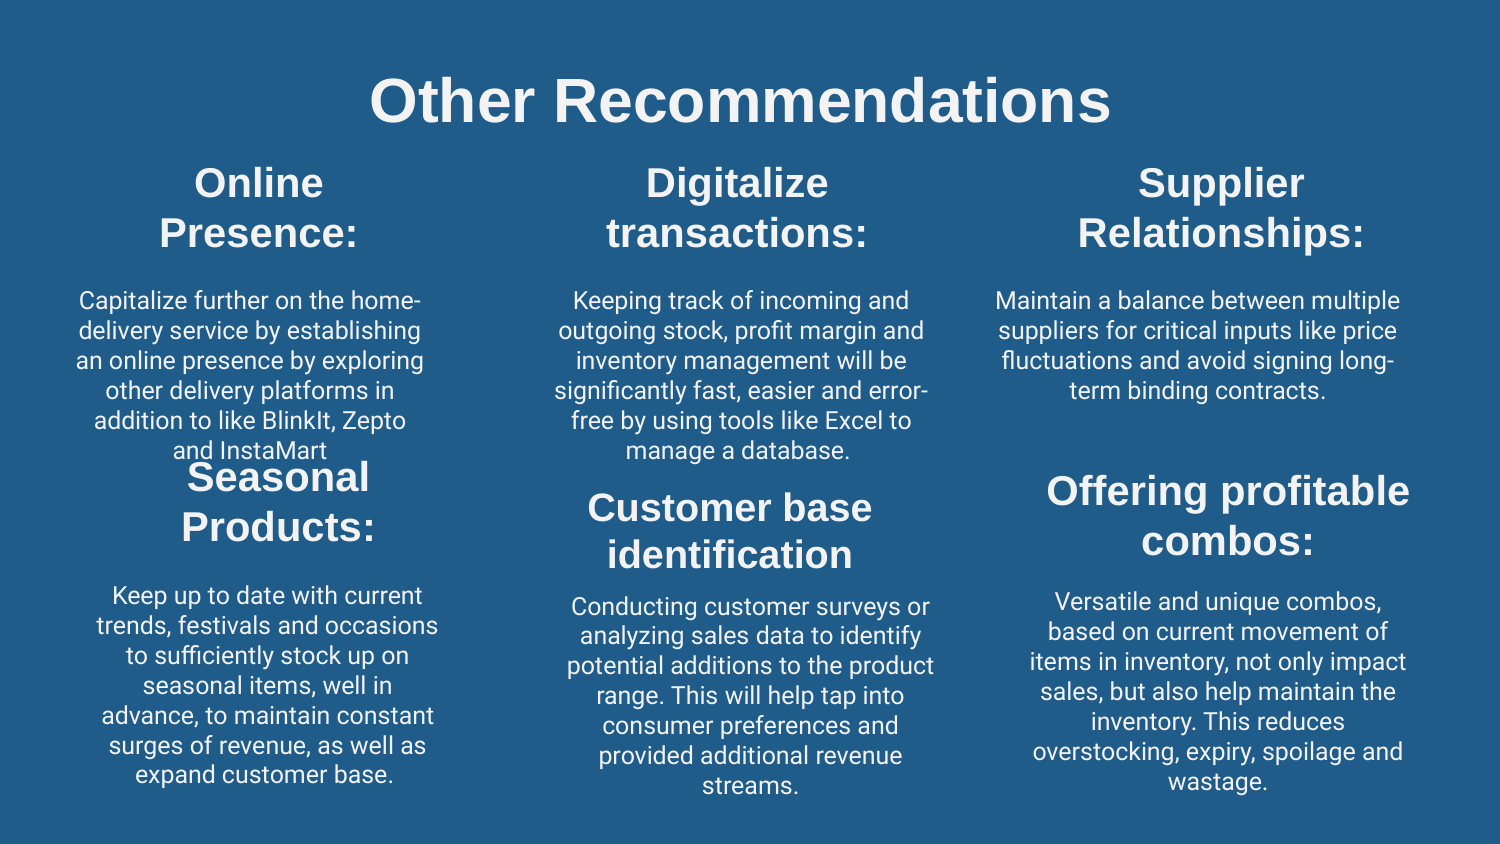

# Other Recommendations
Online Presence:
Digitalize transactions:
Supplier Relationships:
Capitalize further on the home-delivery service by establishing an online presence by exploring other delivery platforms in addition to like BlinkIt, Zepto and InstaMart
Keeping track of incoming and outgoing stock, profit margin and inventory management will be significantly fast, easier and error-free by using tools like Excel to manage a database.
Maintain a balance between multiple suppliers for critical inputs like price fluctuations and avoid signing long-term binding contracts.

Seasonal Products:
Offering profitable combos:
Customer base identification
Keep up to date with current trends, festivals and occasions to sufficiently stock up on seasonal items, well in advance, to maintain constant surges of revenue, as well as expand customer base.
Versatile and unique combos, based on current movement of items in inventory, not only impact sales, but also help maintain the inventory. This reduces overstocking, expiry, spoilage and wastage.

Conducting customer surveys or analyzing sales data to identify potential additions to the product range. This will help tap into consumer preferences and provided additional revenue streams.